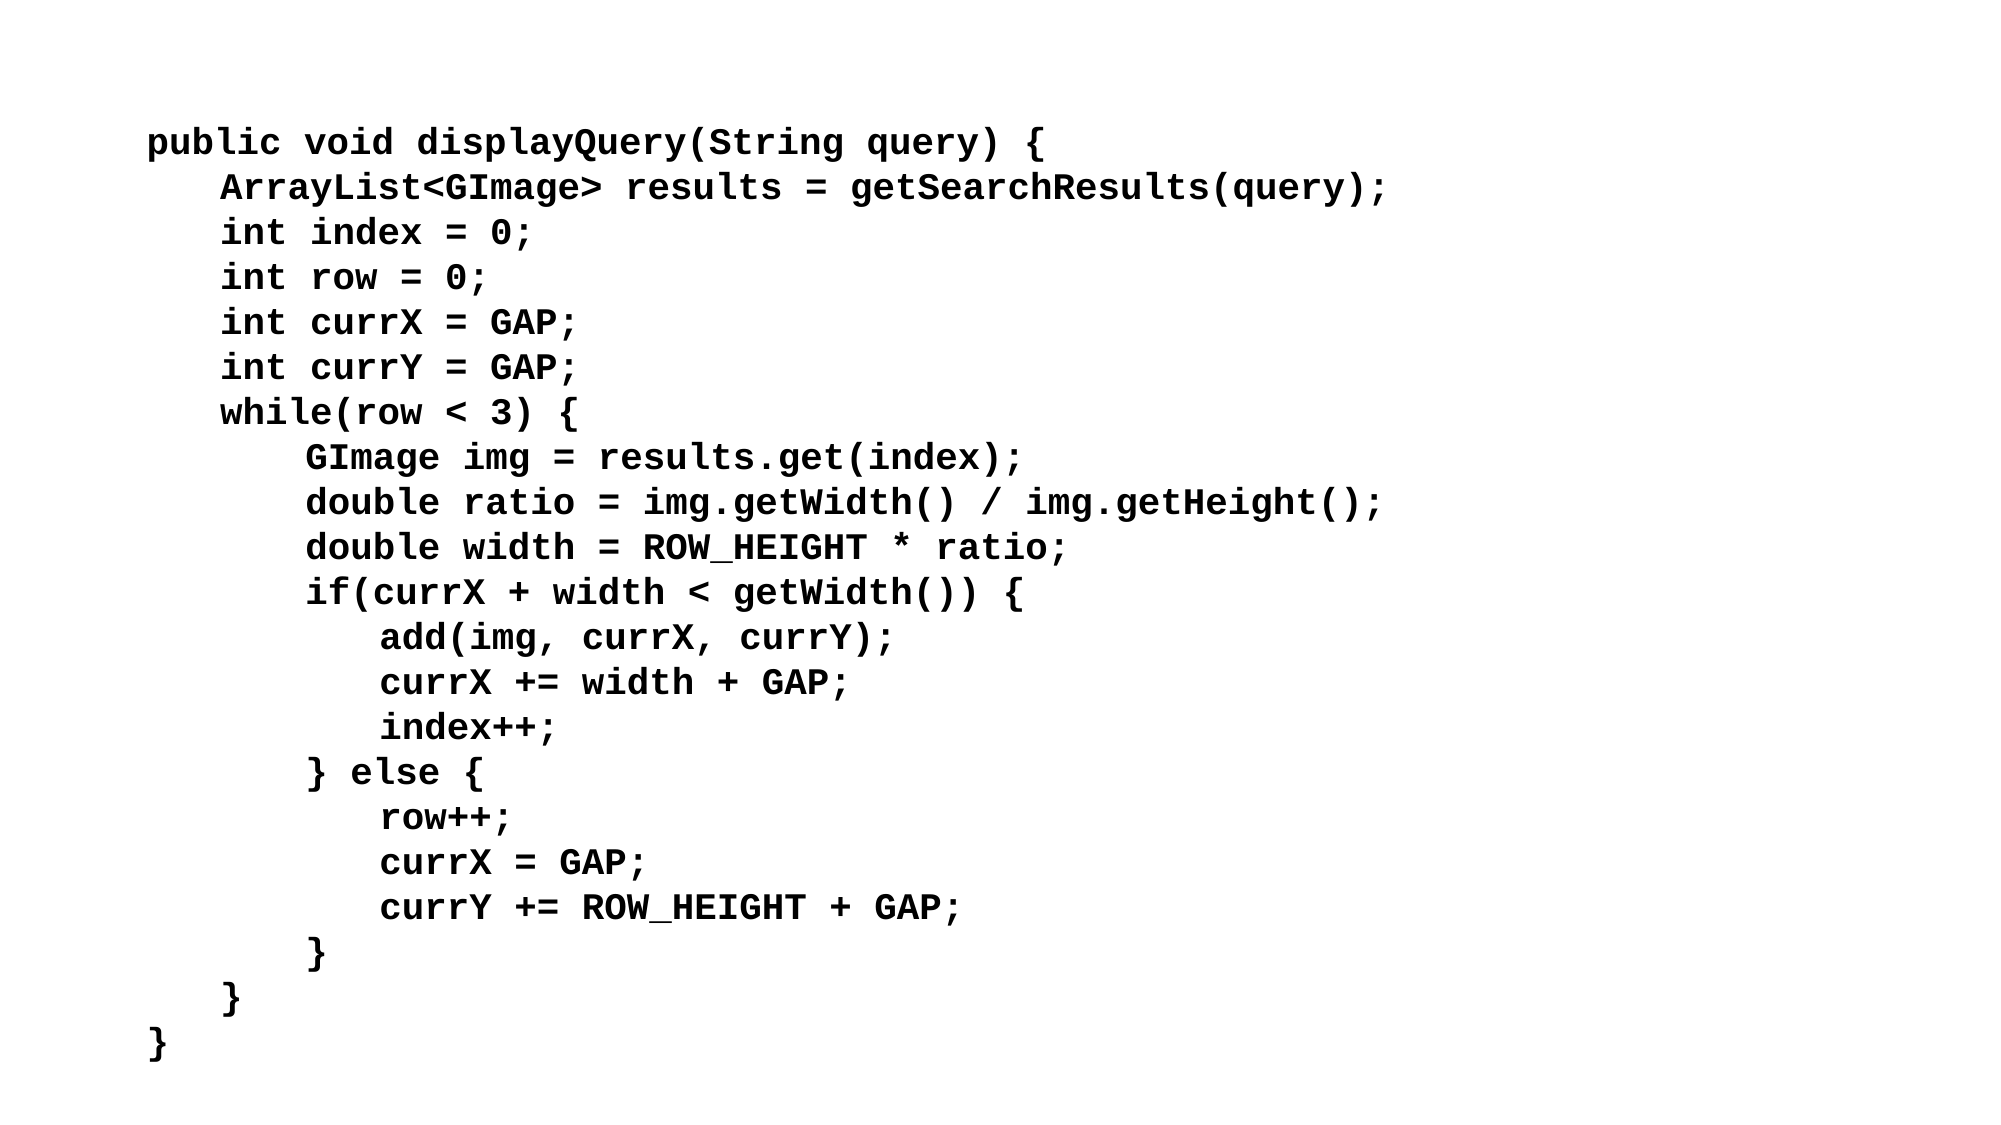

public void displayQuery(String query) {
   	ArrayList<GImage> results = getSearchResults(query);
   	int index = 0;
	int row = 0;
	int currX = GAP;
	int currY = GAP;
	while(row < 3) {
		GImage img = results.get(index);
		double ratio = img.getWidth() / img.getHeight();
		double width = ROW_HEIGHT * ratio;
  		if(currX + width < getWidth()) {
   			add(img, currX, currY);
   			currX += width + GAP;
  			index++;
   		} else {
   			row++;
   			currX = GAP;
   			currY += ROW_HEIGHT + GAP;
   		}
	}
}